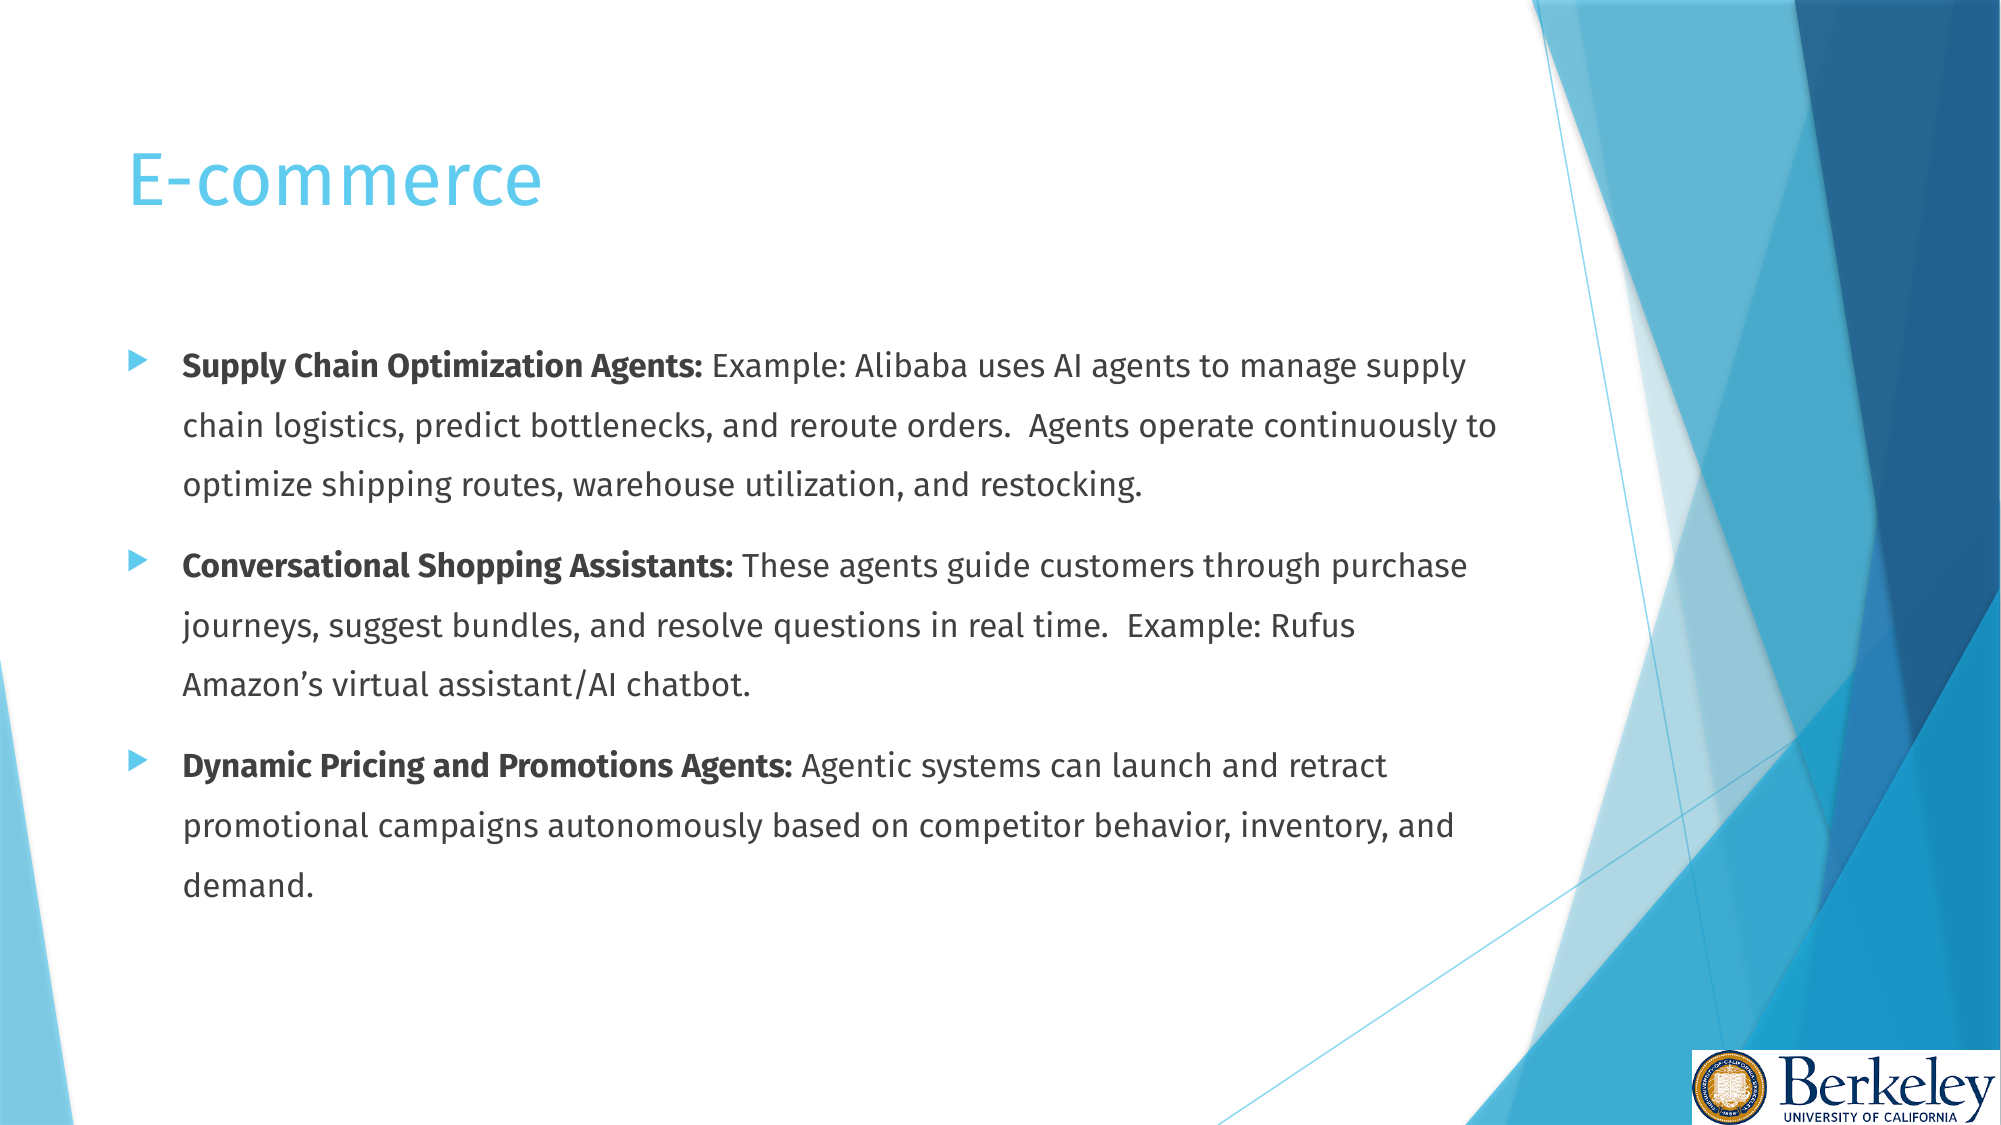

# E-commerce
Supply Chain Optimization Agents: Example: Alibaba uses AI agents to manage supply chain logistics, predict bottlenecks, and reroute orders.  Agents operate continuously to optimize shipping routes, warehouse utilization, and restocking.
Conversational Shopping Assistants: These agents guide customers through purchase journeys, suggest bundles, and resolve questions in real time.  Example: Rufus Amazon’s virtual assistant/AI chatbot.
Dynamic Pricing and Promotions Agents: Agentic systems can launch and retract promotional campaigns autonomously based on competitor behavior, inventory, and demand.